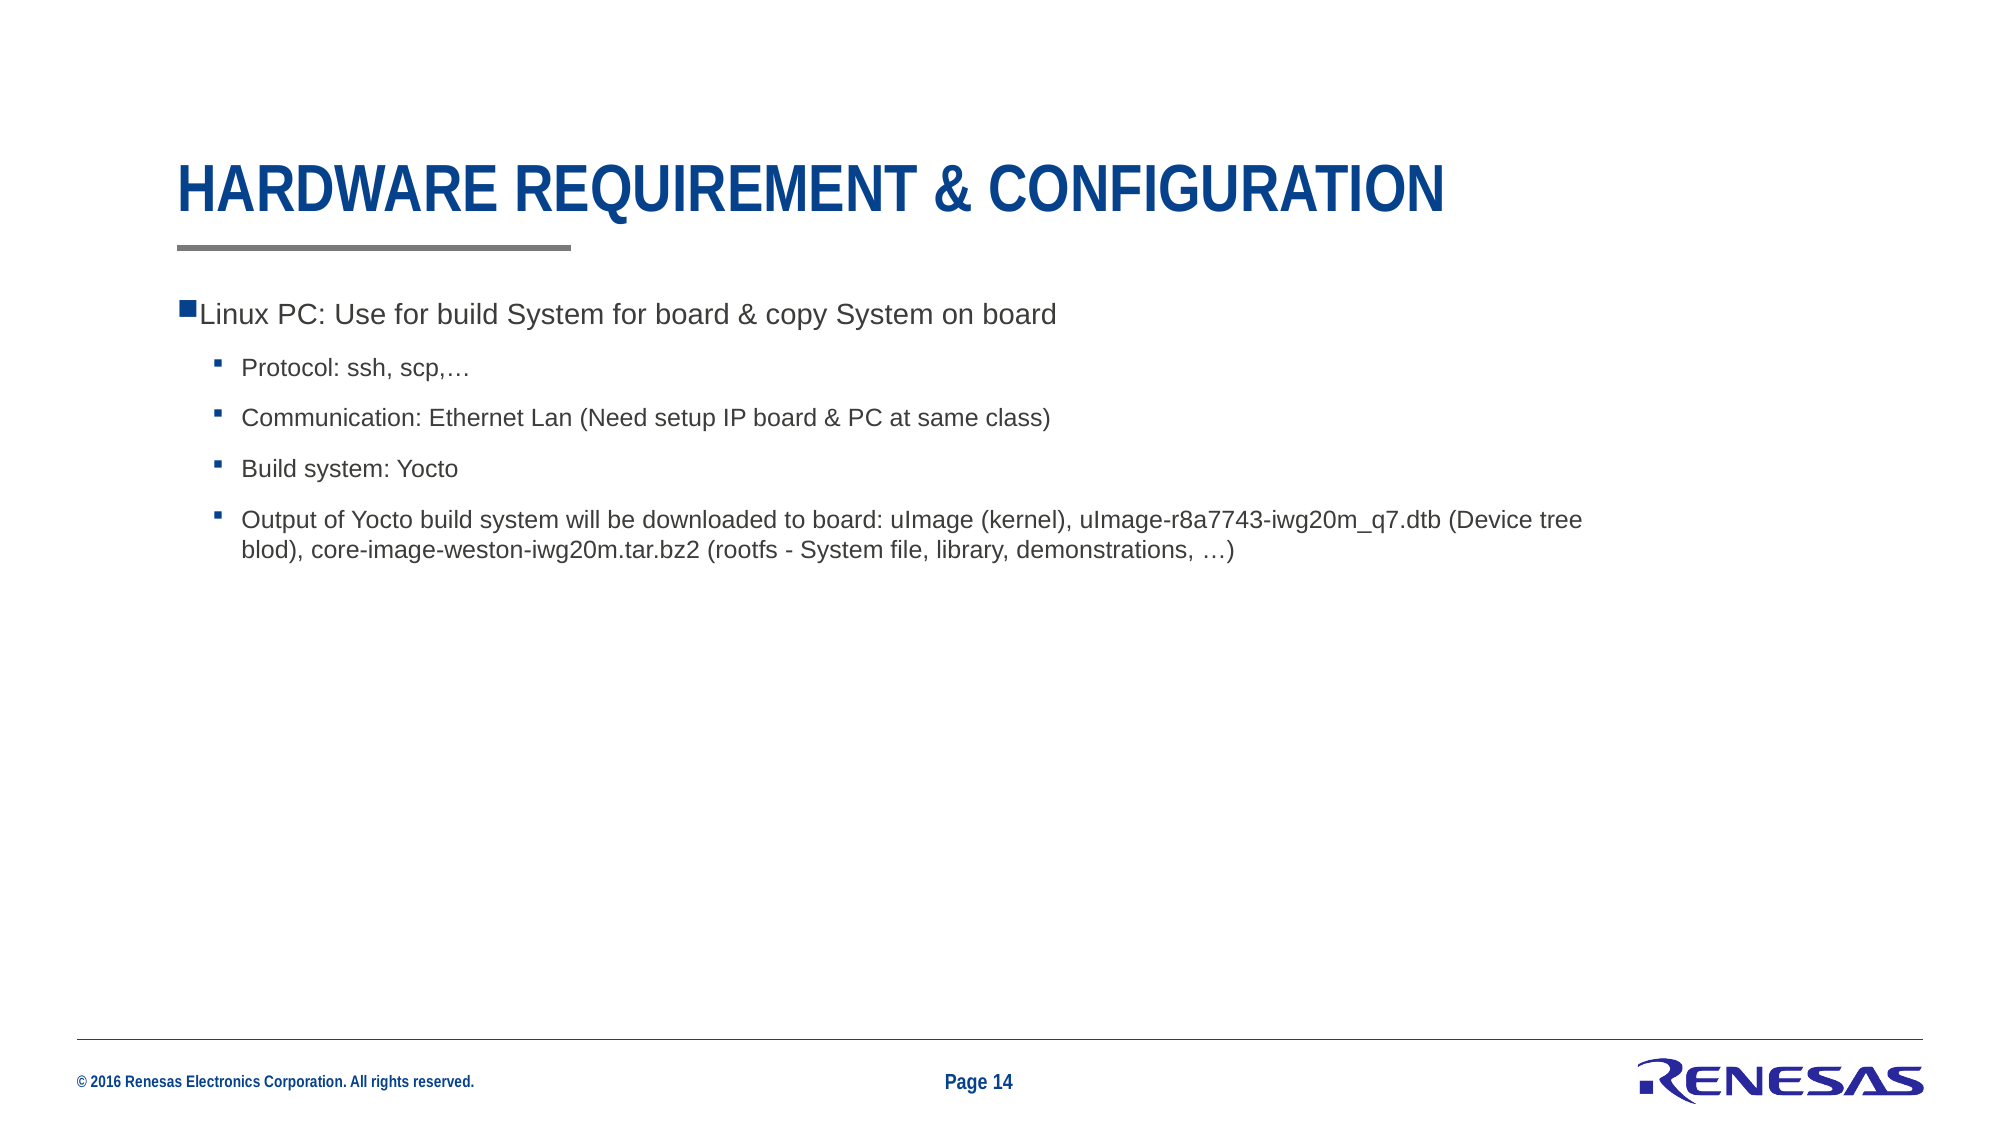

# HARDWARE REQUIREMENT & CONFIGURATION
Linux PC: Use for build System for board & copy System on board
Protocol: ssh, scp,…
Communication: Ethernet Lan (Need setup IP board & PC at same class)
Build system: Yocto
Output of Yocto build system will be downloaded to board: uImage (kernel), uImage-r8a7743-iwg20m_q7.dtb (Device tree blod), core-image-weston-iwg20m.tar.bz2 (rootfs - System file, library, demonstrations, …)

Page 14